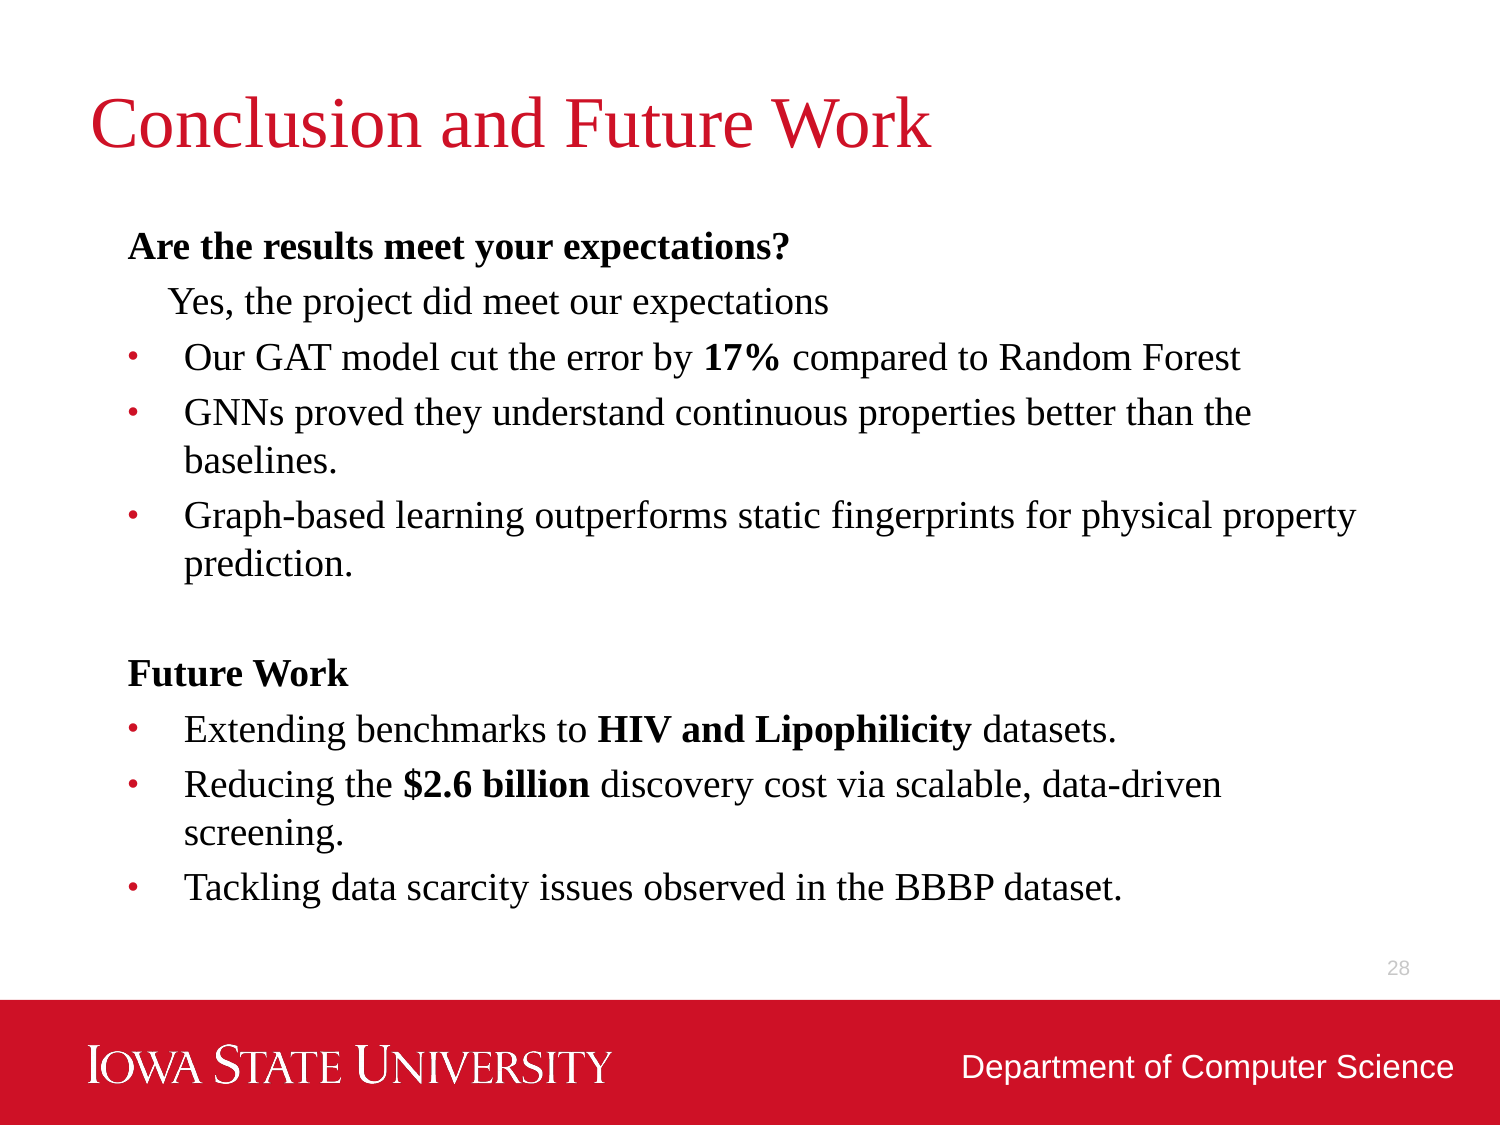

# Conclusion and Future Work
Are the results meet your expectations?
    Yes, the project did meet our expectations
Our GAT model cut the error by 17% compared to Random Forest
GNNs proved they understand continuous properties better than the baselines.
Graph-based learning outperforms static fingerprints for physical property prediction.

Future Work
Extending benchmarks to HIV and Lipophilicity datasets.
Reducing the $2.6 billion discovery cost via scalable, data-driven screening.
Tackling data scarcity issues observed in the BBBP dataset.

28